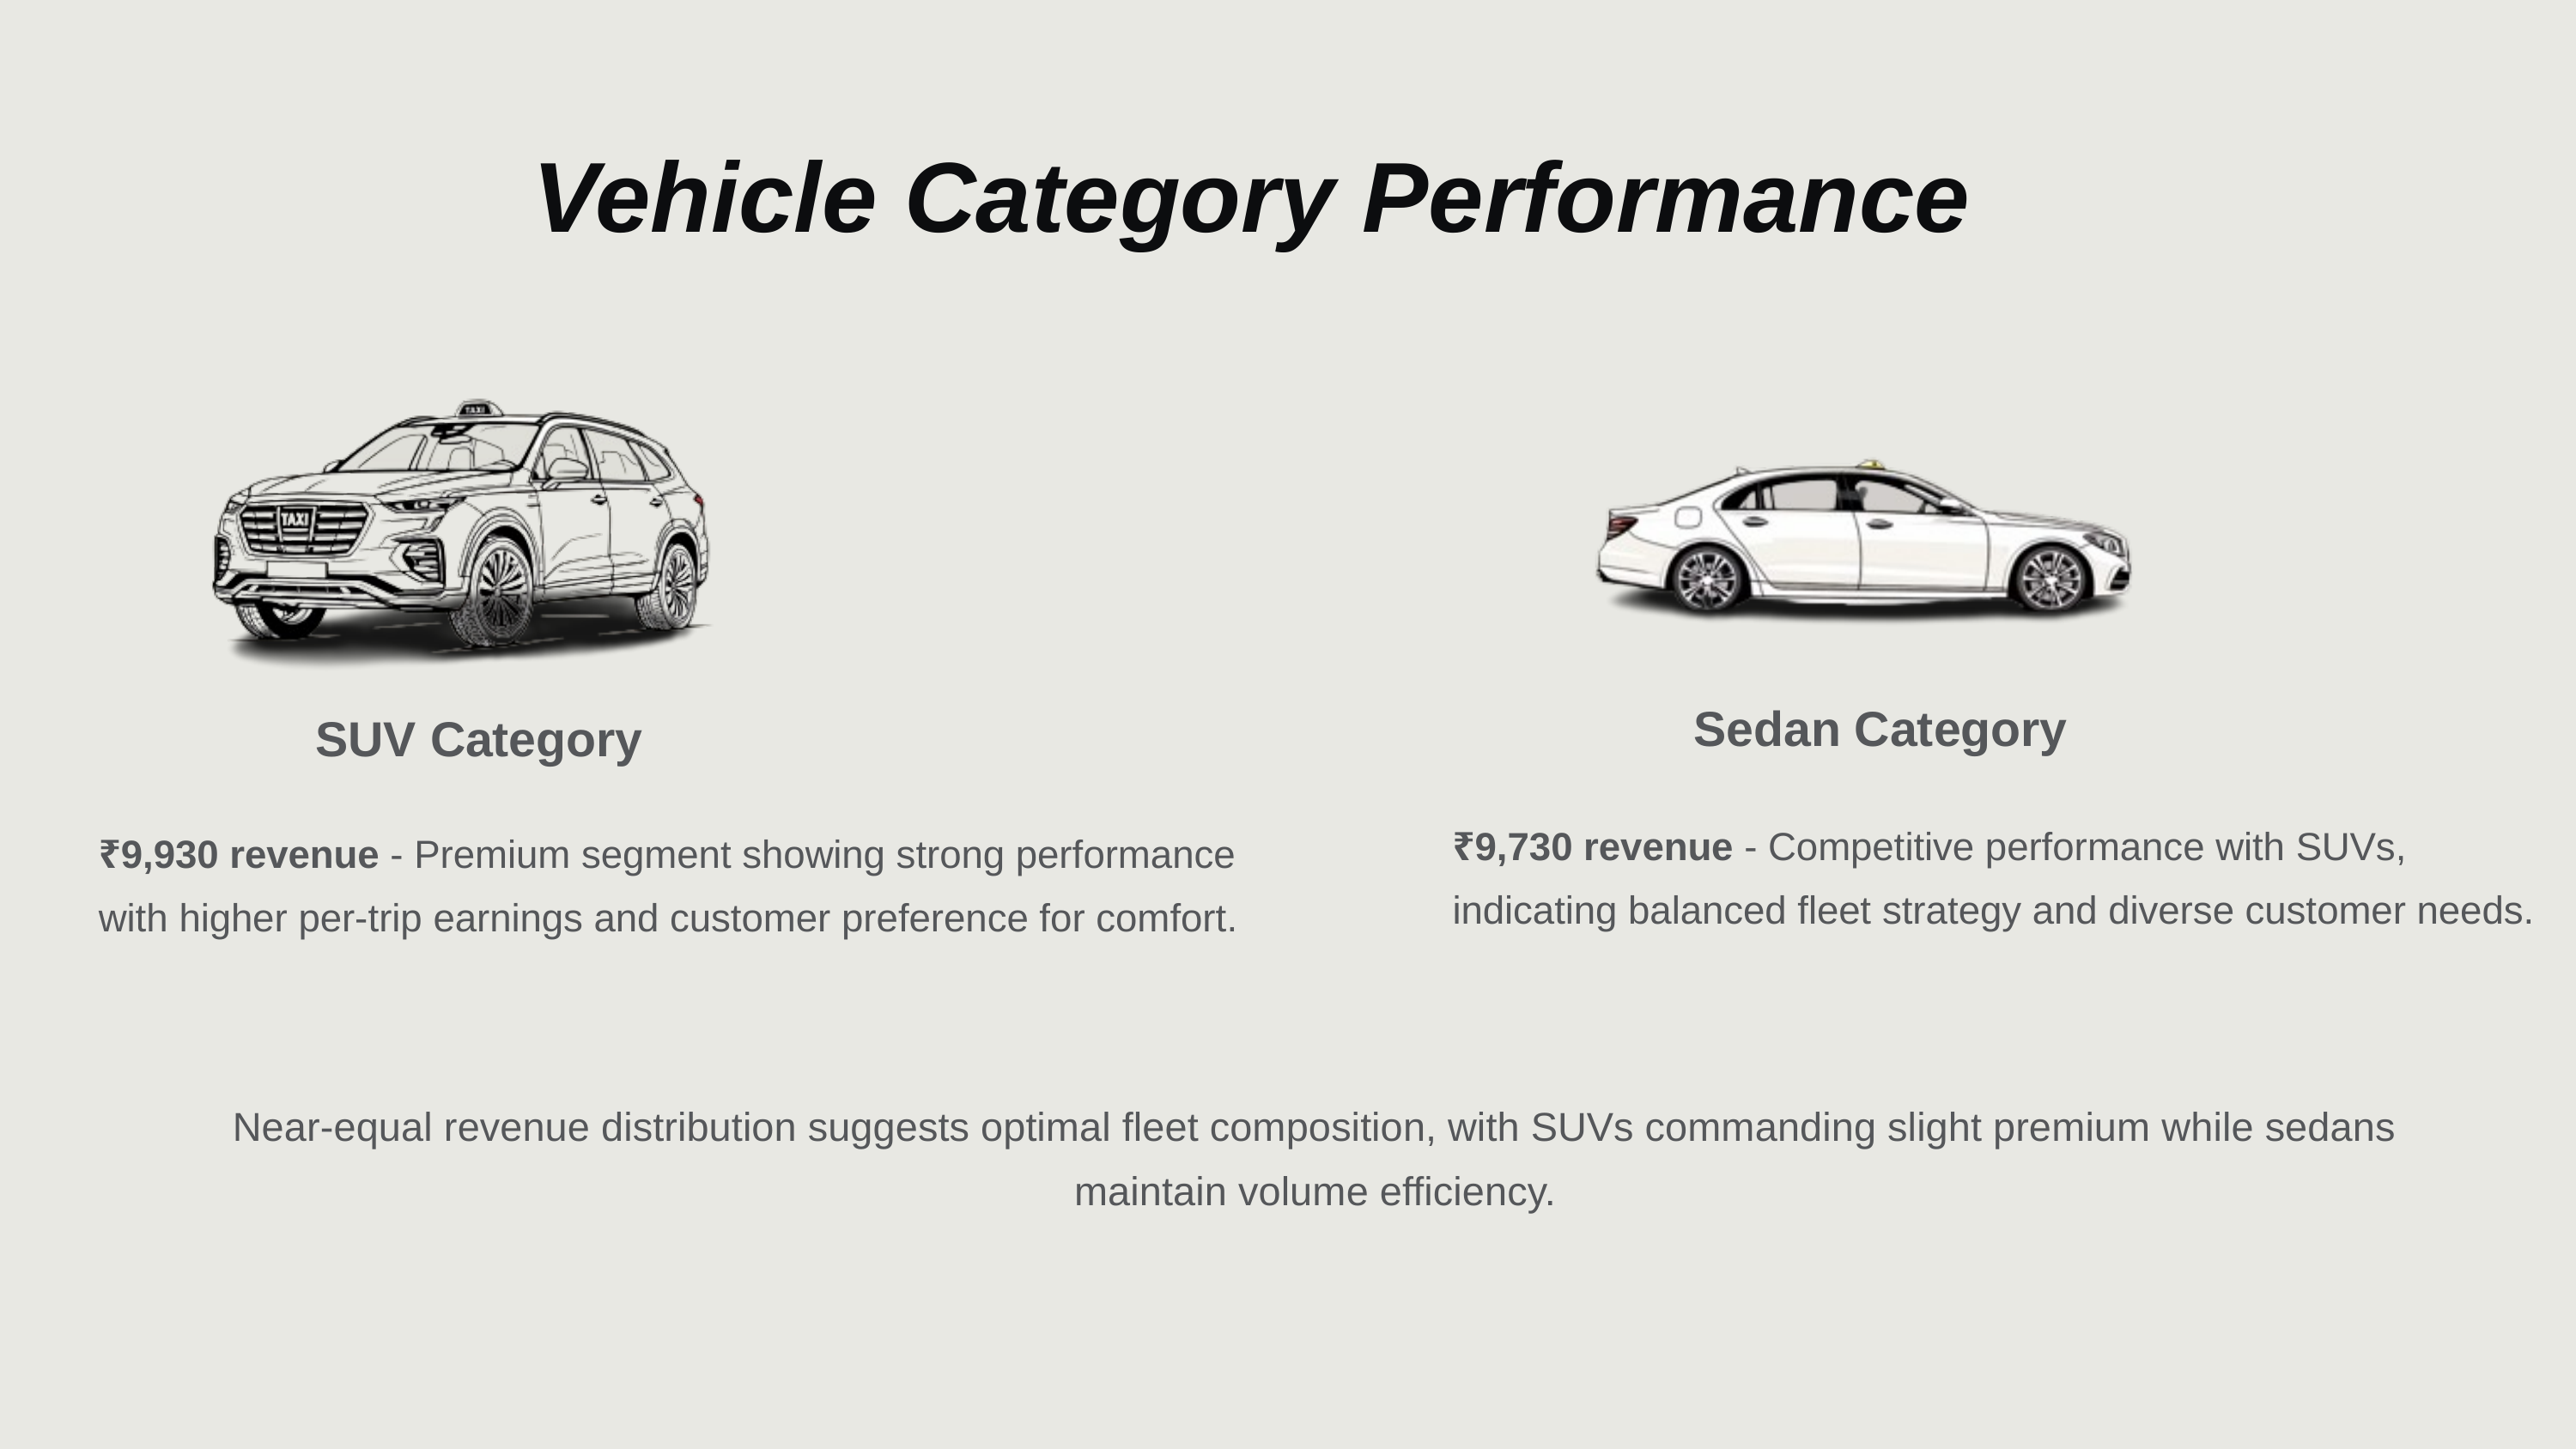

Vehicle Category Performance

Sedan Category
SUV Category
₹9,730 revenue - Competitive performance with SUVs, indicating balanced fleet strategy and diverse customer needs.
₹9,930 revenue - Premium segment showing strong performance with higher per-trip earnings and customer preference for comfort.
Near-equal revenue distribution suggests optimal fleet composition, with SUVs commanding slight premium while sedans maintain volume efficiency.